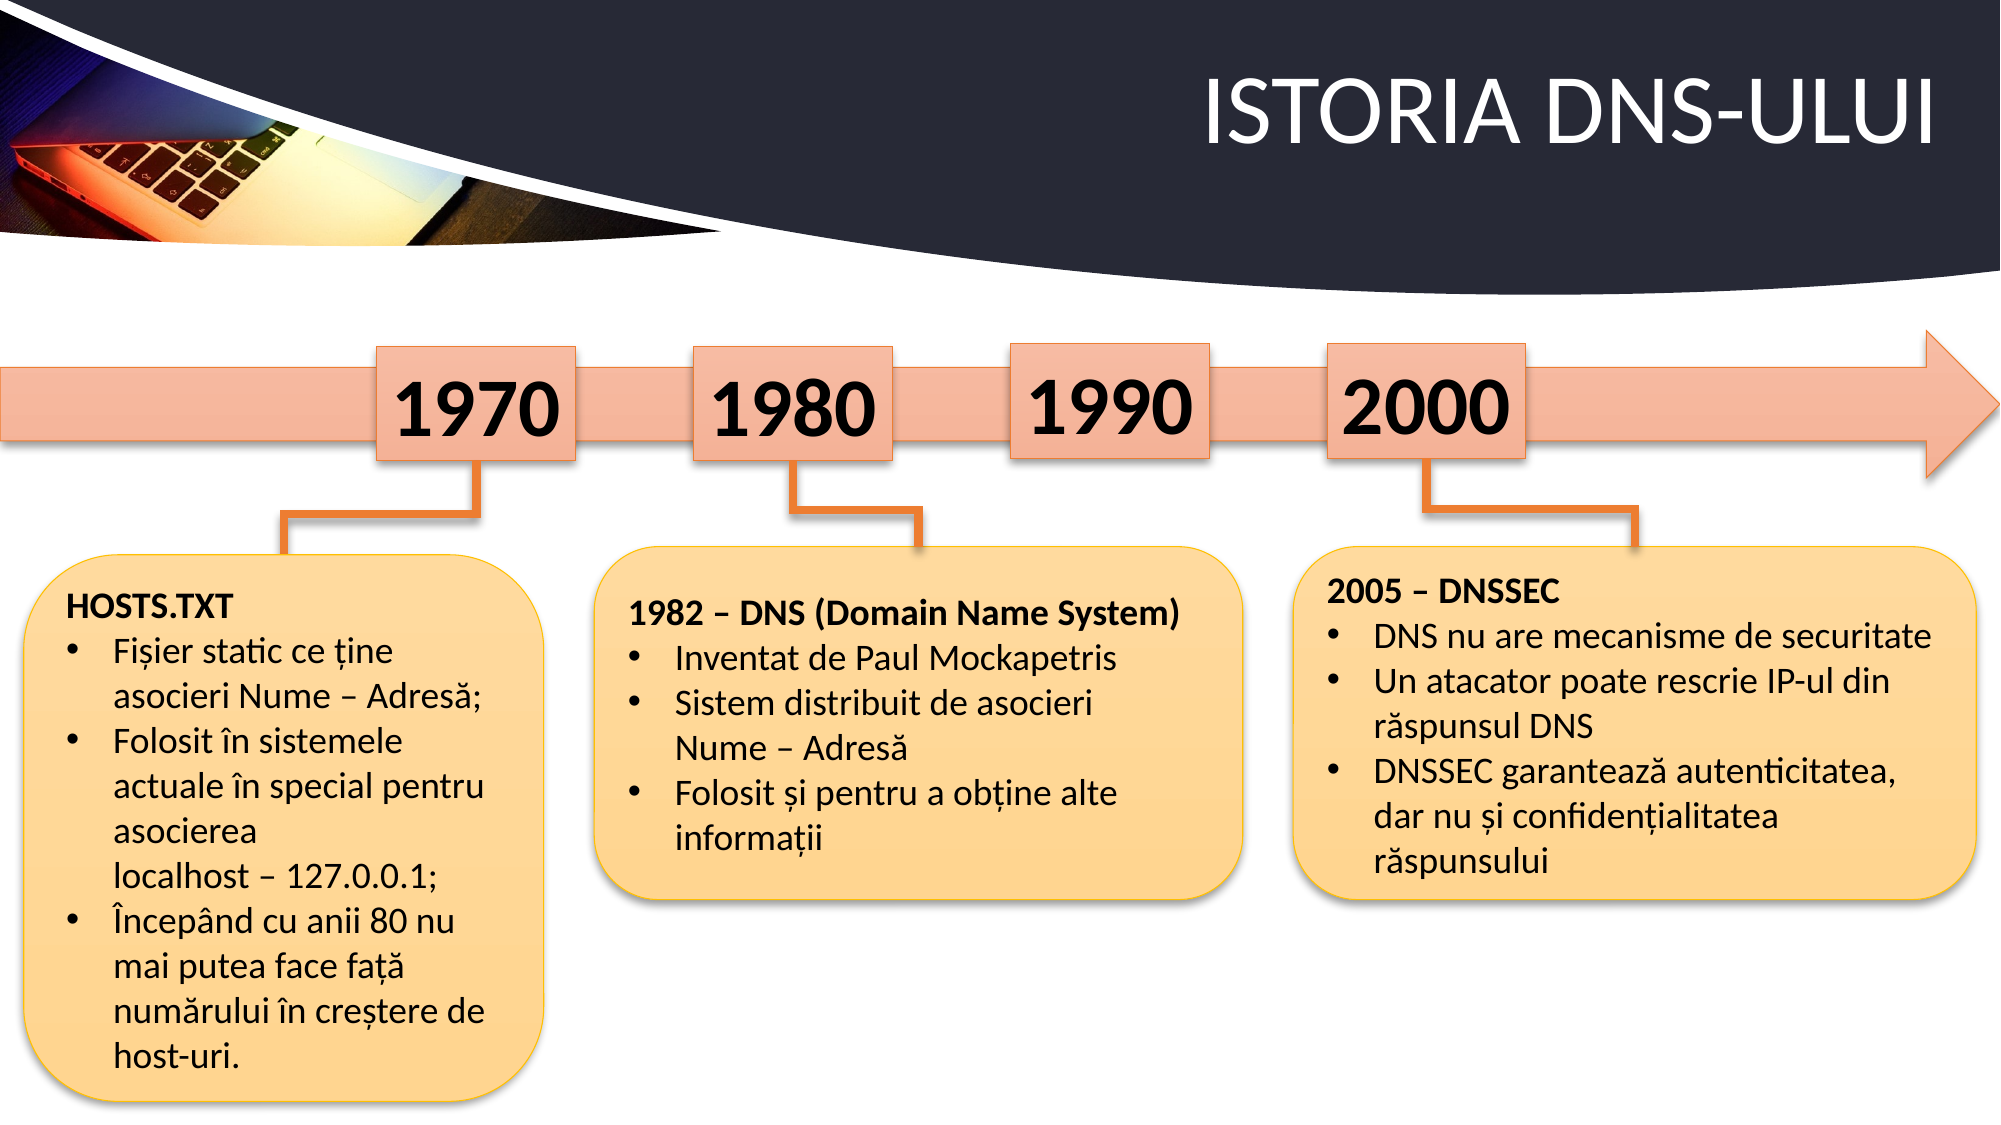

# Istoria DNS-ului

1990
2000
1970
1980
1982 – DNS (Domain Name System)
Inventat de Paul Mockapetris
Sistem distribuit de asocieri
Nume – Adresă
Folosit și pentru a obține alte informații
2005 – DNSSEC
DNS nu are mecanisme de securitate
Un atacator poate rescrie IP-ul din răspunsul DNS
DNSSEC garantează autenticitatea, dar nu și confidențialitatea răspunsului
HOSTS.TXT
Fișier static ce ține asocieri Nume – Adresă;
Folosit în sistemele actuale în special pentru asocierea
localhost – 127.0.0.1;
Începând cu anii 80 nu mai putea face față numărului în creștere de host-uri.